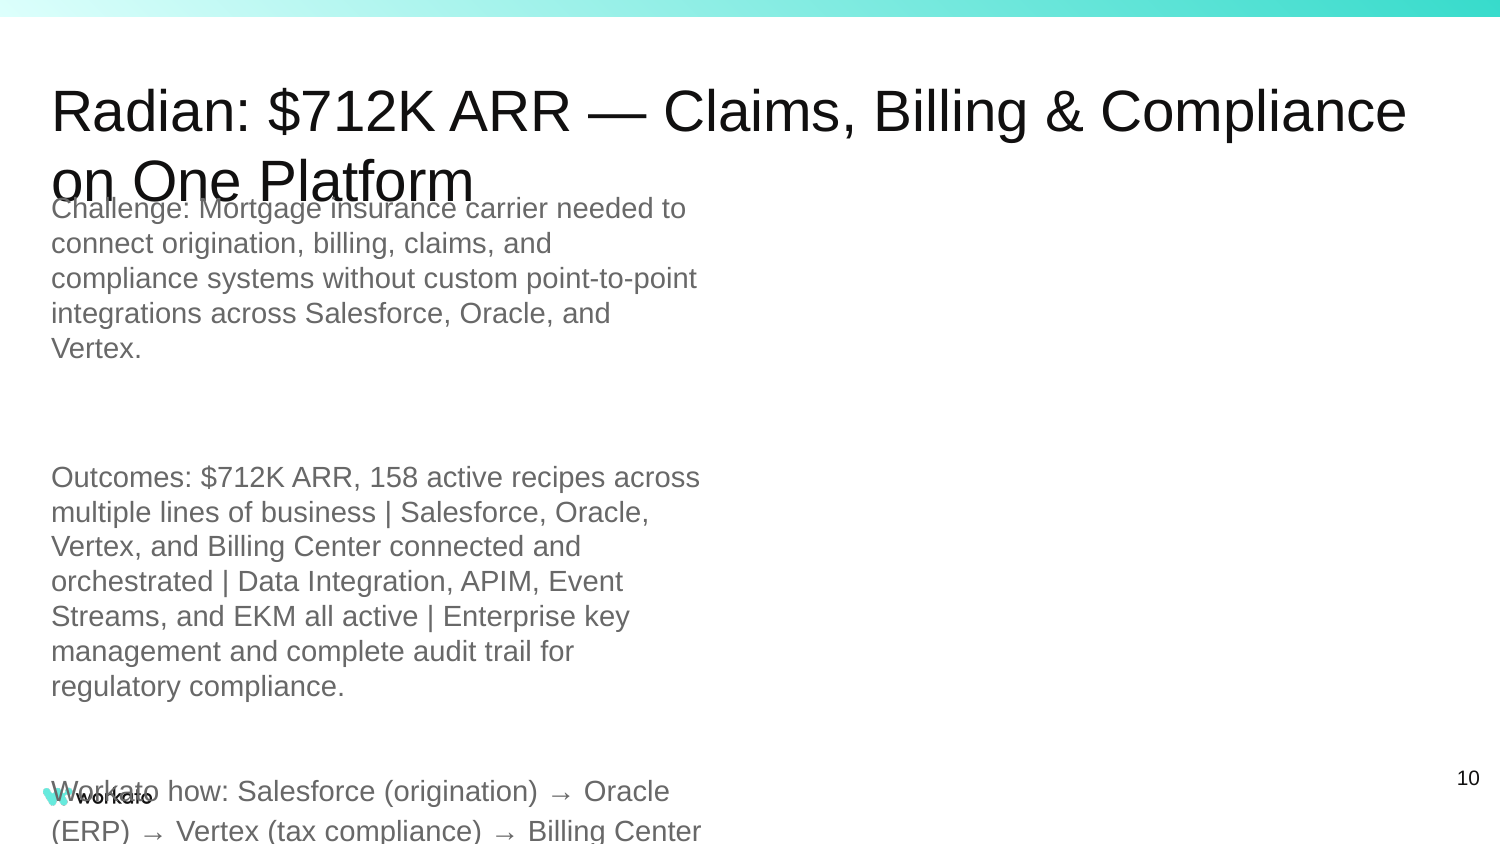

# Radian: $712K ARR — Claims, Billing & Compliance on One Platform
Challenge: Mortgage insurance carrier needed to connect origination, billing, claims, and compliance systems without custom point-to-point integrations across Salesforce, Oracle, and Vertex.

Outcomes: $712K ARR, 158 active recipes across multiple lines of business | Salesforce, Oracle, Vertex, and Billing Center connected and orchestrated | Data Integration, APIM, Event Streams, and EKM all active | Enterprise key management and complete audit trail for regulatory compliance.

Workato how: Salesforce (origination) → Oracle (ERP) → Vertex (tax compliance) → Billing Center (premium billing) → Data Integration to Snowflake. Real-time event-driven architecture with Event Streams. POWER differentiator: EKM + Audit Streaming + Zero Downtime Upgrades. Industry: Mortgage Insurance, USA.

10